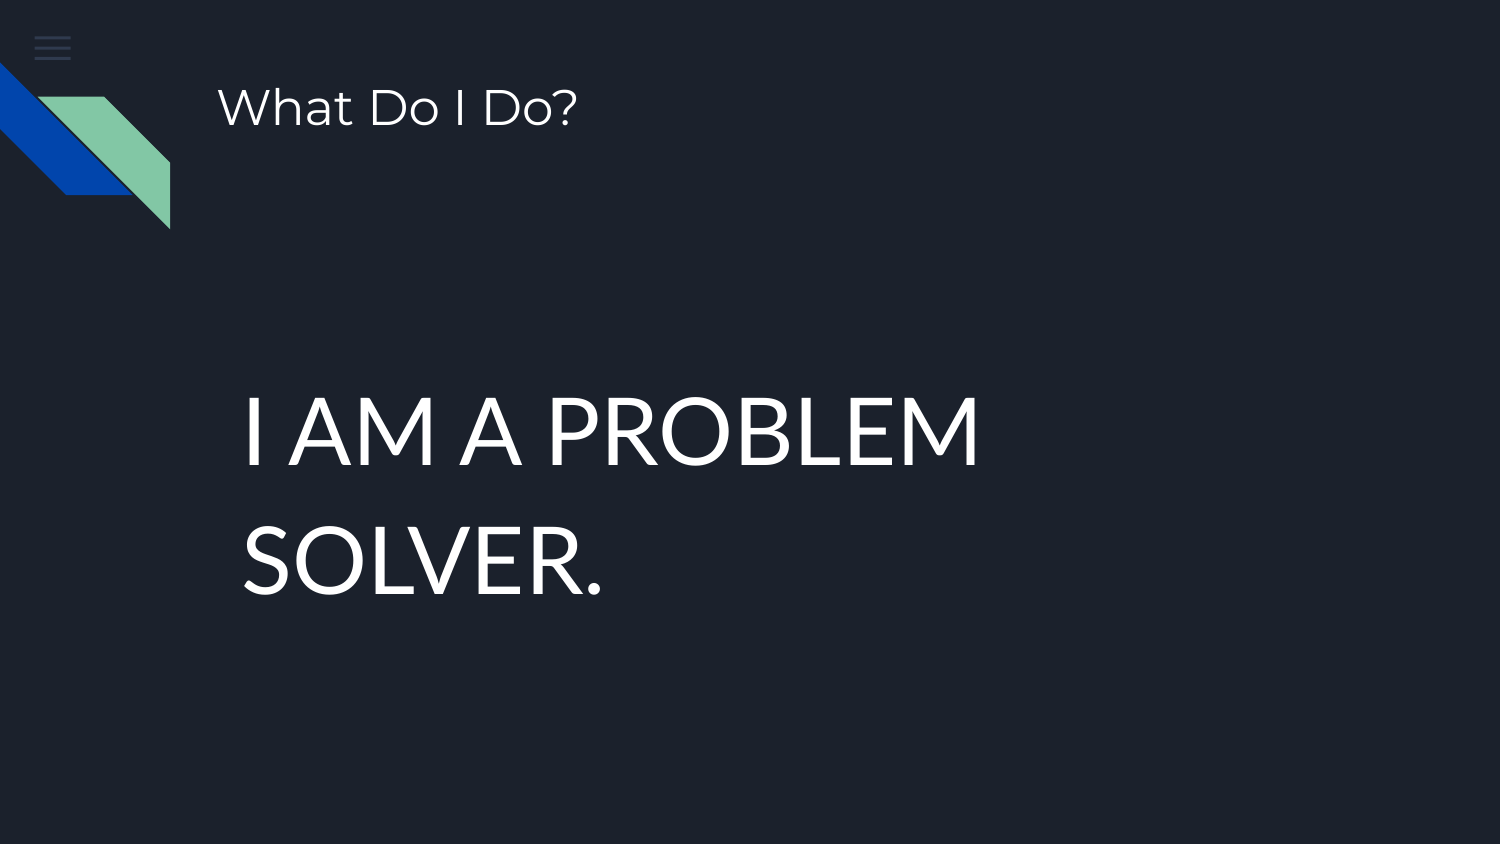

# What Do I Do?
I AM A PROBLEM SOLVER.